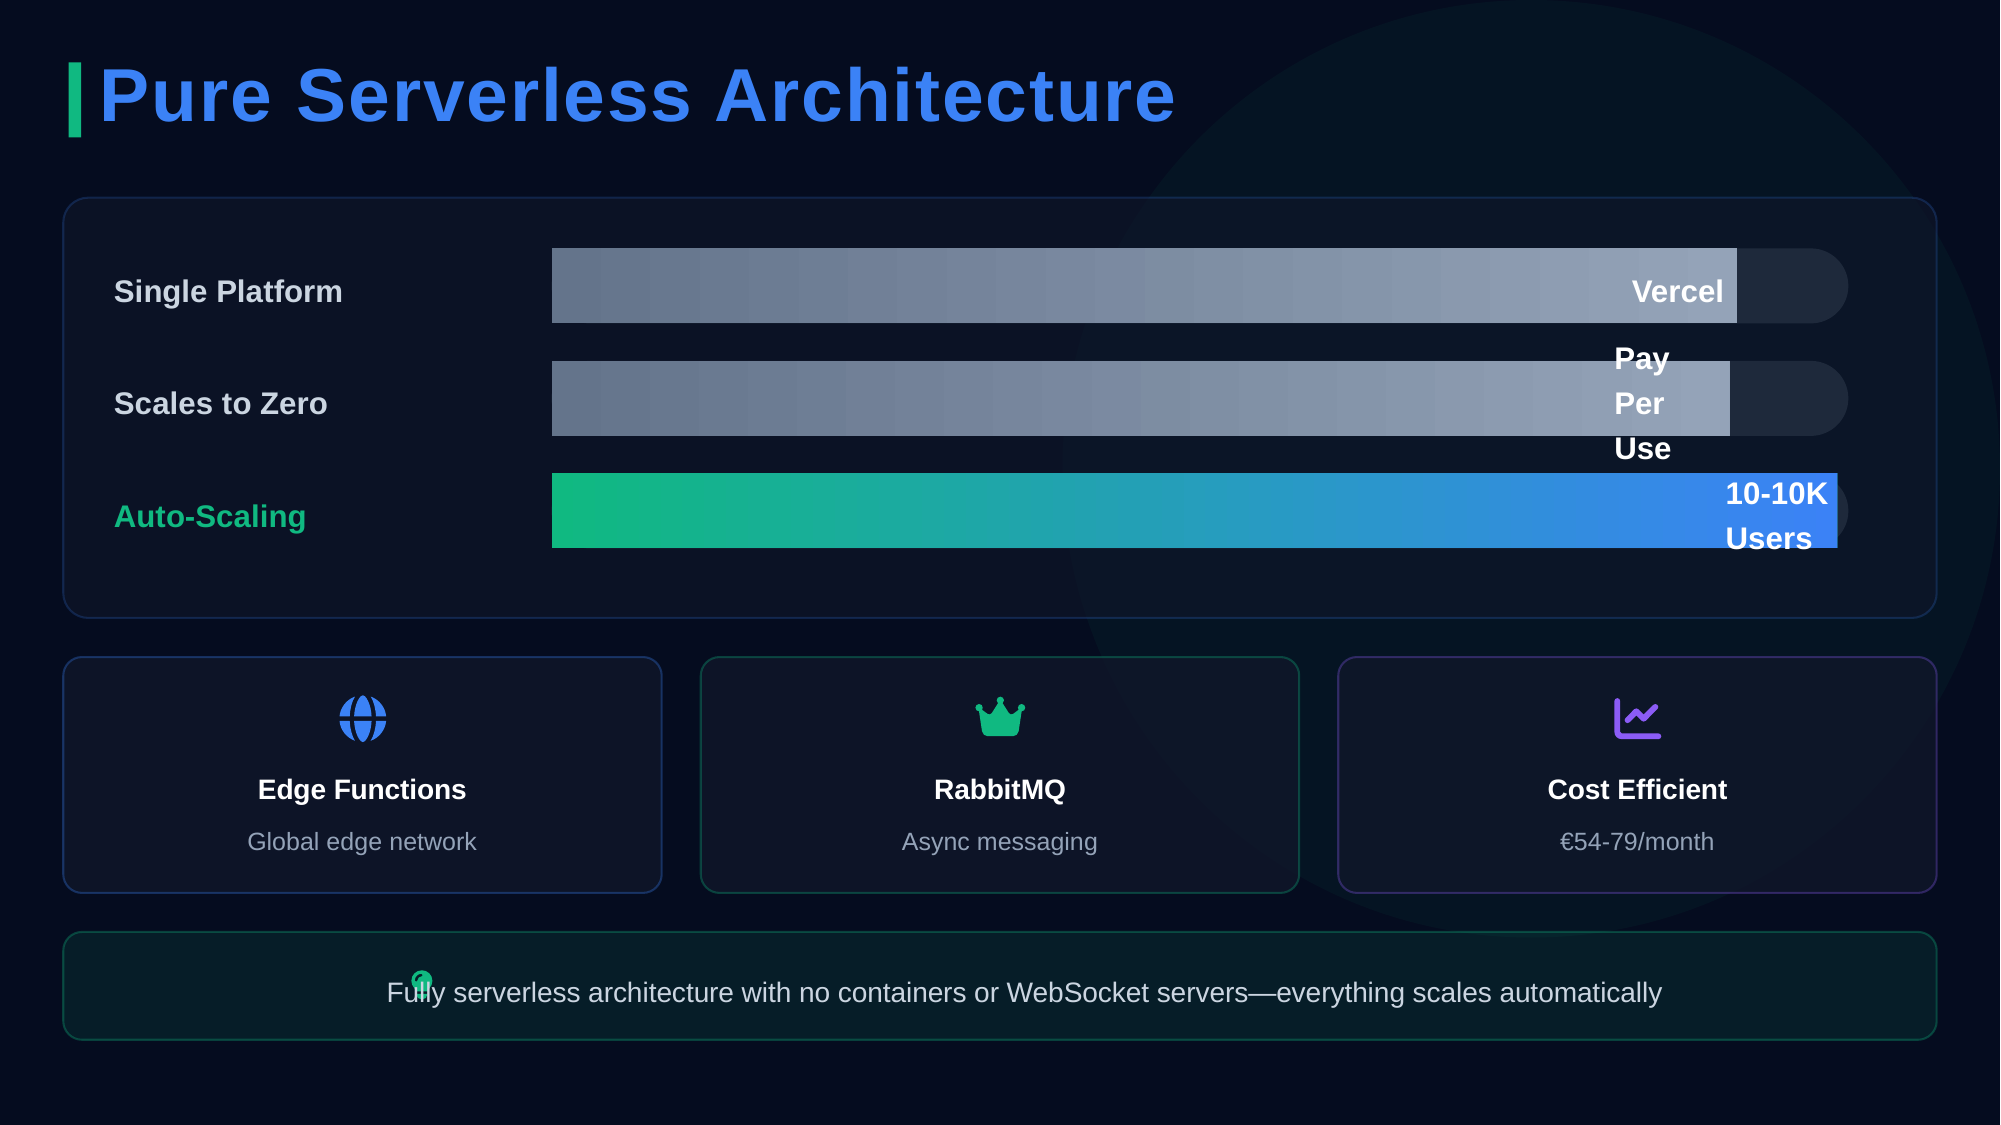

Pure Serverless Architecture

Single Platform
Vercel

Scales to Zero
Pay Per Use

Auto-Scaling
10-10K Users

Edge Functions
RabbitMQ
Cost Efficient
Global edge network
Async messaging
€54-79/month

Fully serverless architecture with no containers or WebSocket servers—everything scales automatically